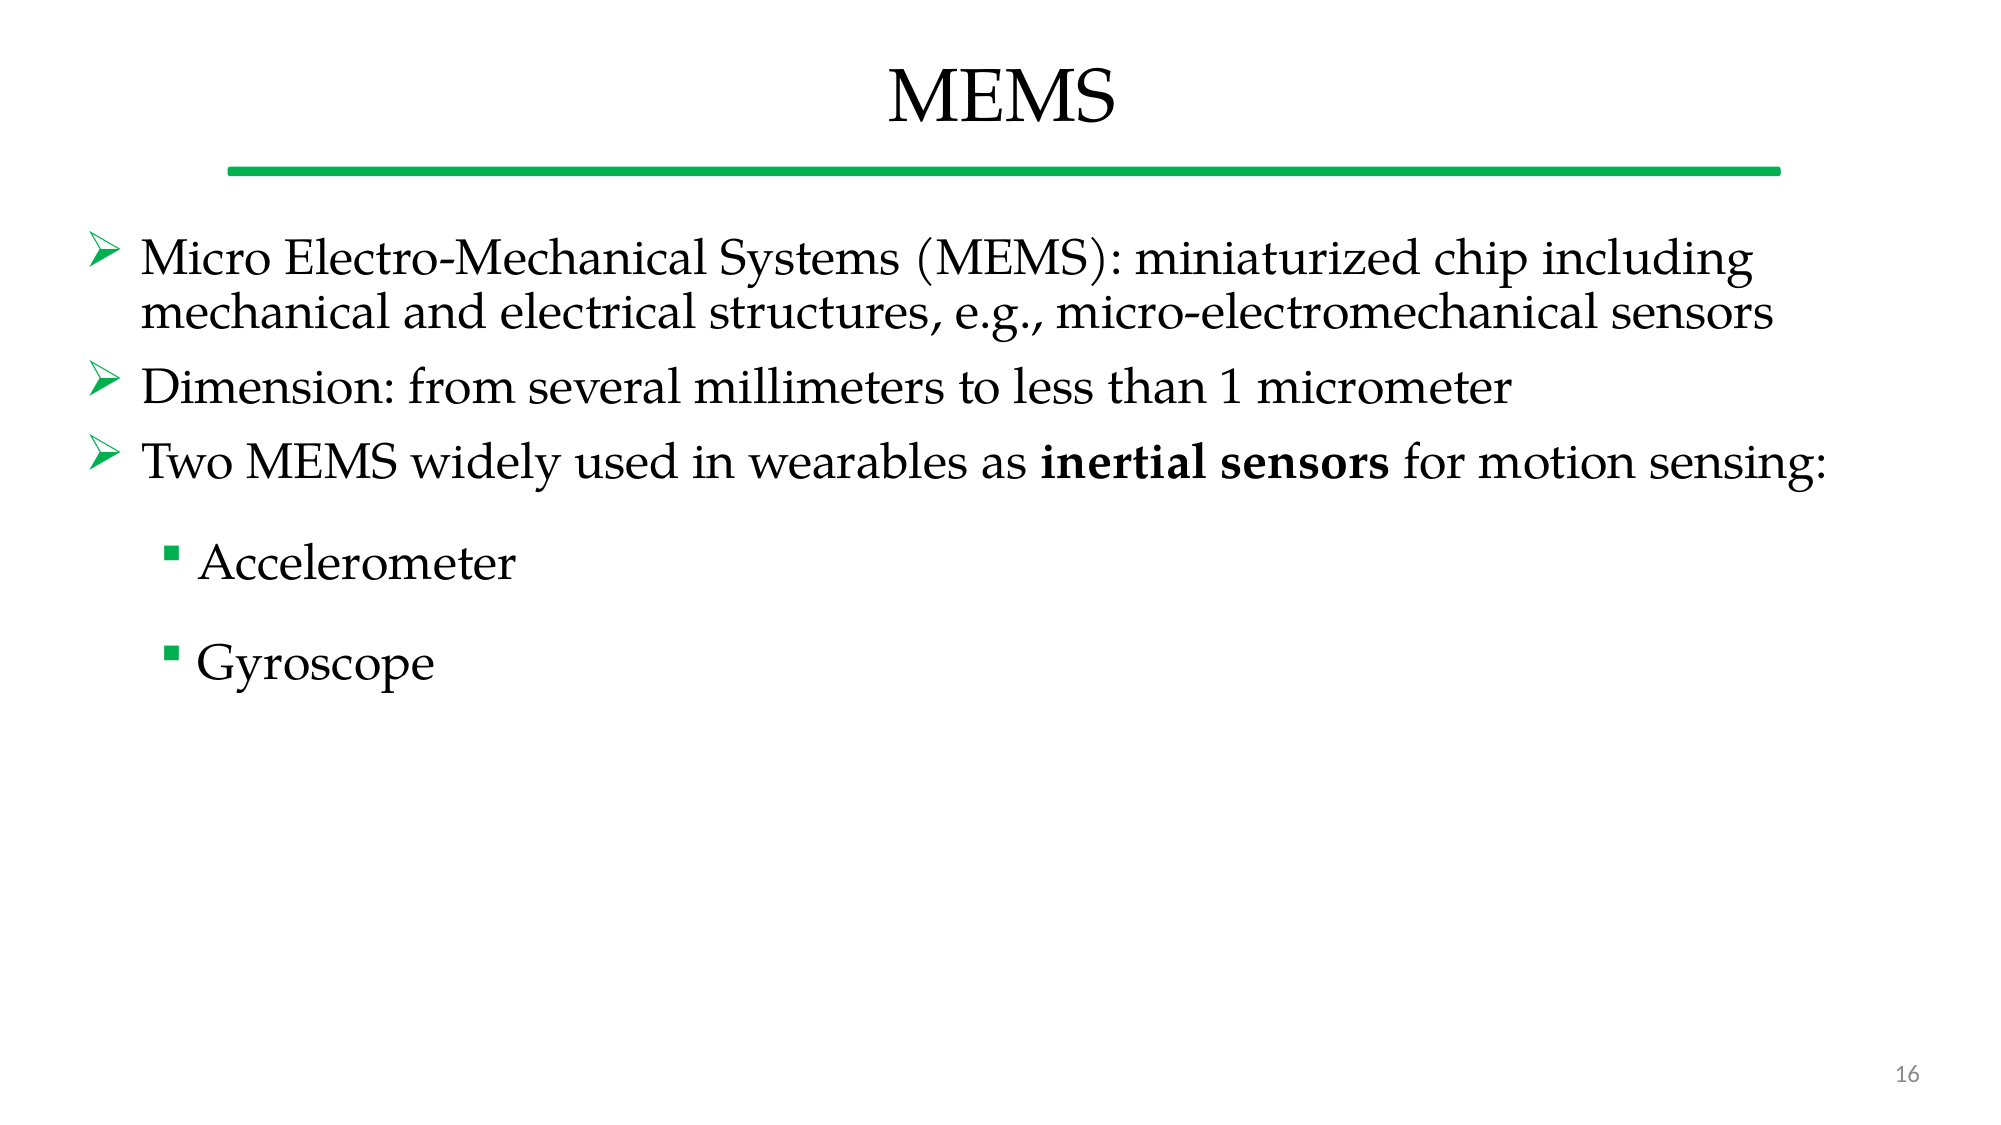

# MEMS
Micro Electro-Mechanical Systems (MEMS): miniaturized chip including mechanical and electrical structures, e.g., micro-electromechanical sensors
Dimension: from several millimeters to less than 1 micrometer
Two MEMS widely used in wearables as inertial sensors for motion sensing:
Accelerometer
Gyroscope
16